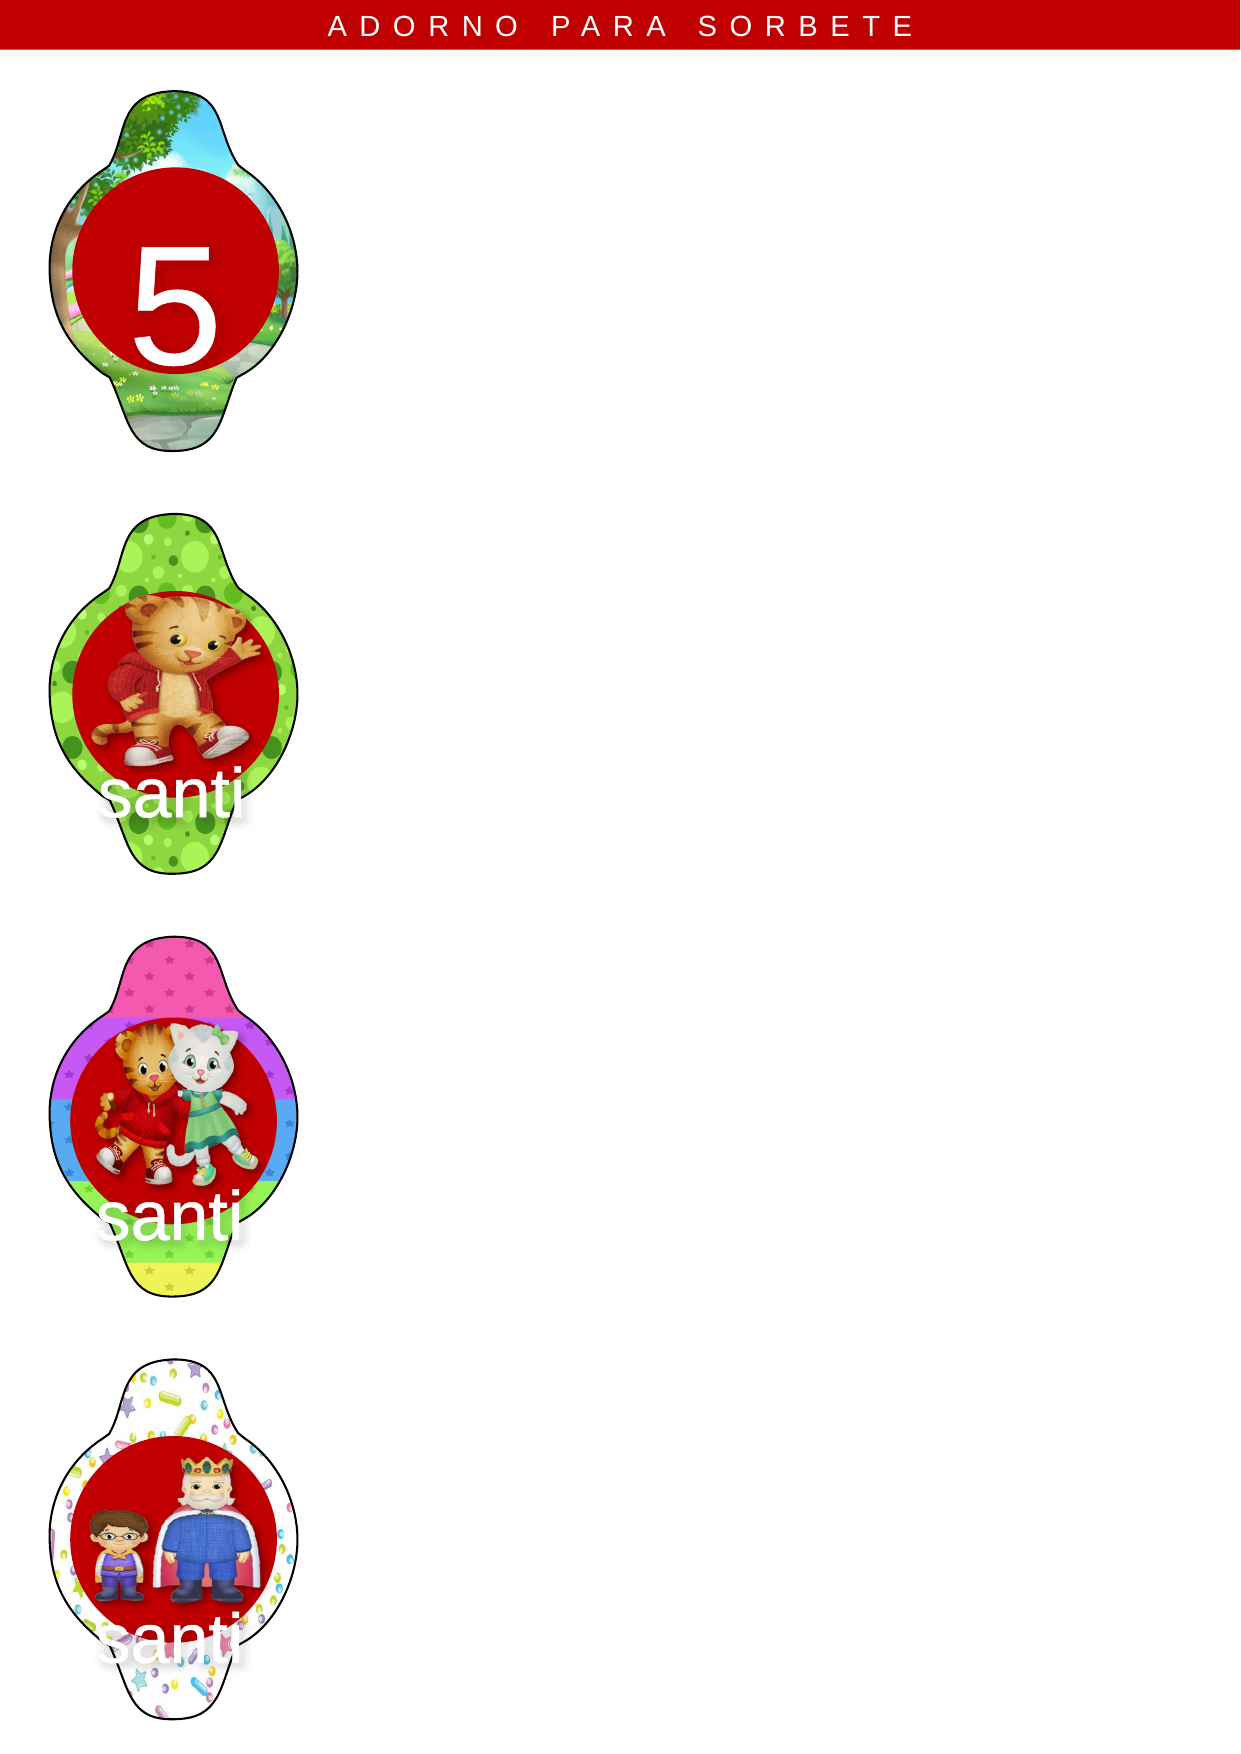

ADORNO PARA SORBETE

5

santi

santi

santi